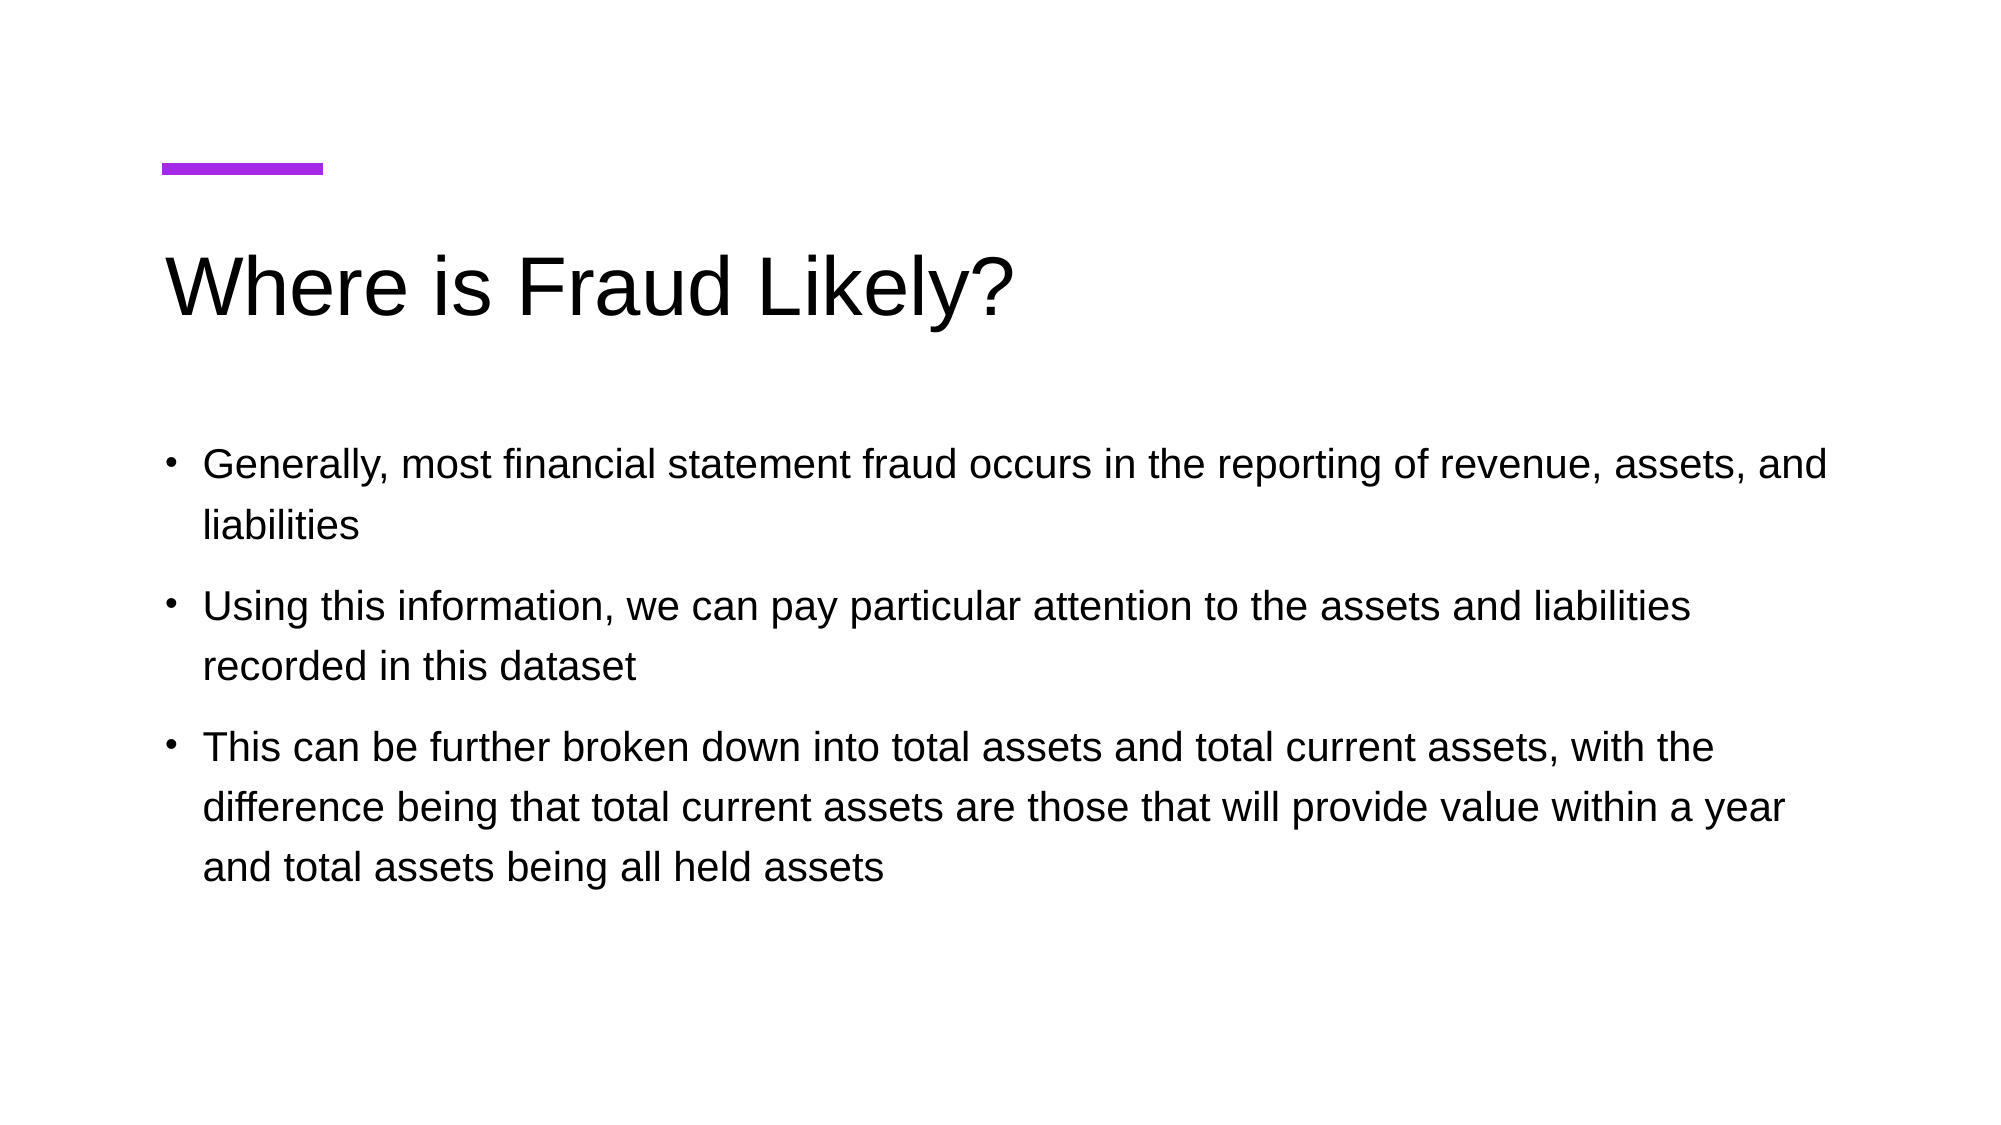

# Where is Fraud Likely?
Generally, most financial statement fraud occurs in the reporting of revenue, assets, and liabilities
Using this information, we can pay particular attention to the assets and liabilities recorded in this dataset
This can be further broken down into total assets and total current assets, with the difference being that total current assets are those that will provide value within a year and total assets being all held assets